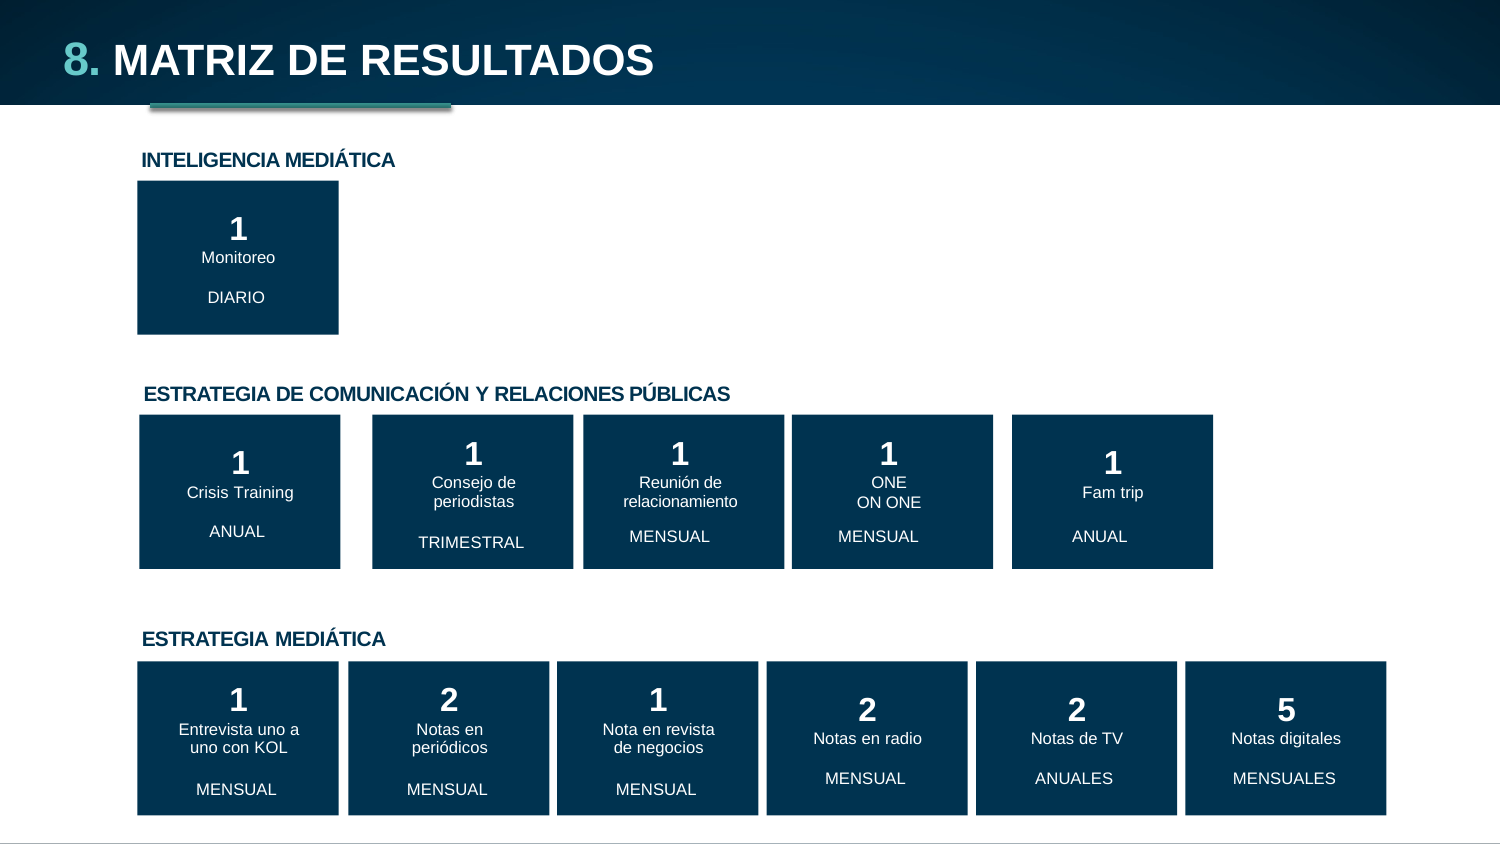

# 8. MATRIZ DE RESULTADOS

INTELIGENCIA MEDIÁTICA

1
Monitoreo
DIARIO
ESTRATEGIA DE COMUNICACIÓN Y RELACIONES PÚBLICAS

1
Consejo de periodistas
1
Reunión de relacionamiento
1
ONE
ON ONE
1
Crisis Training
1
Fam trip
ANUAL
MENSUAL
MENSUAL
ANUAL
TRIMESTRAL
ESTRATEGIA MEDIÁTICA

1
Entrevista uno a uno con KOL
2
Notas en periódicos
1
Nota en revista de negocios
2
Notas en radio
2
Notas de TV
5
Notas digitales
MENSUAL
ANUALES
MENSUALES
MENSUAL
MENSUAL
MENSUAL